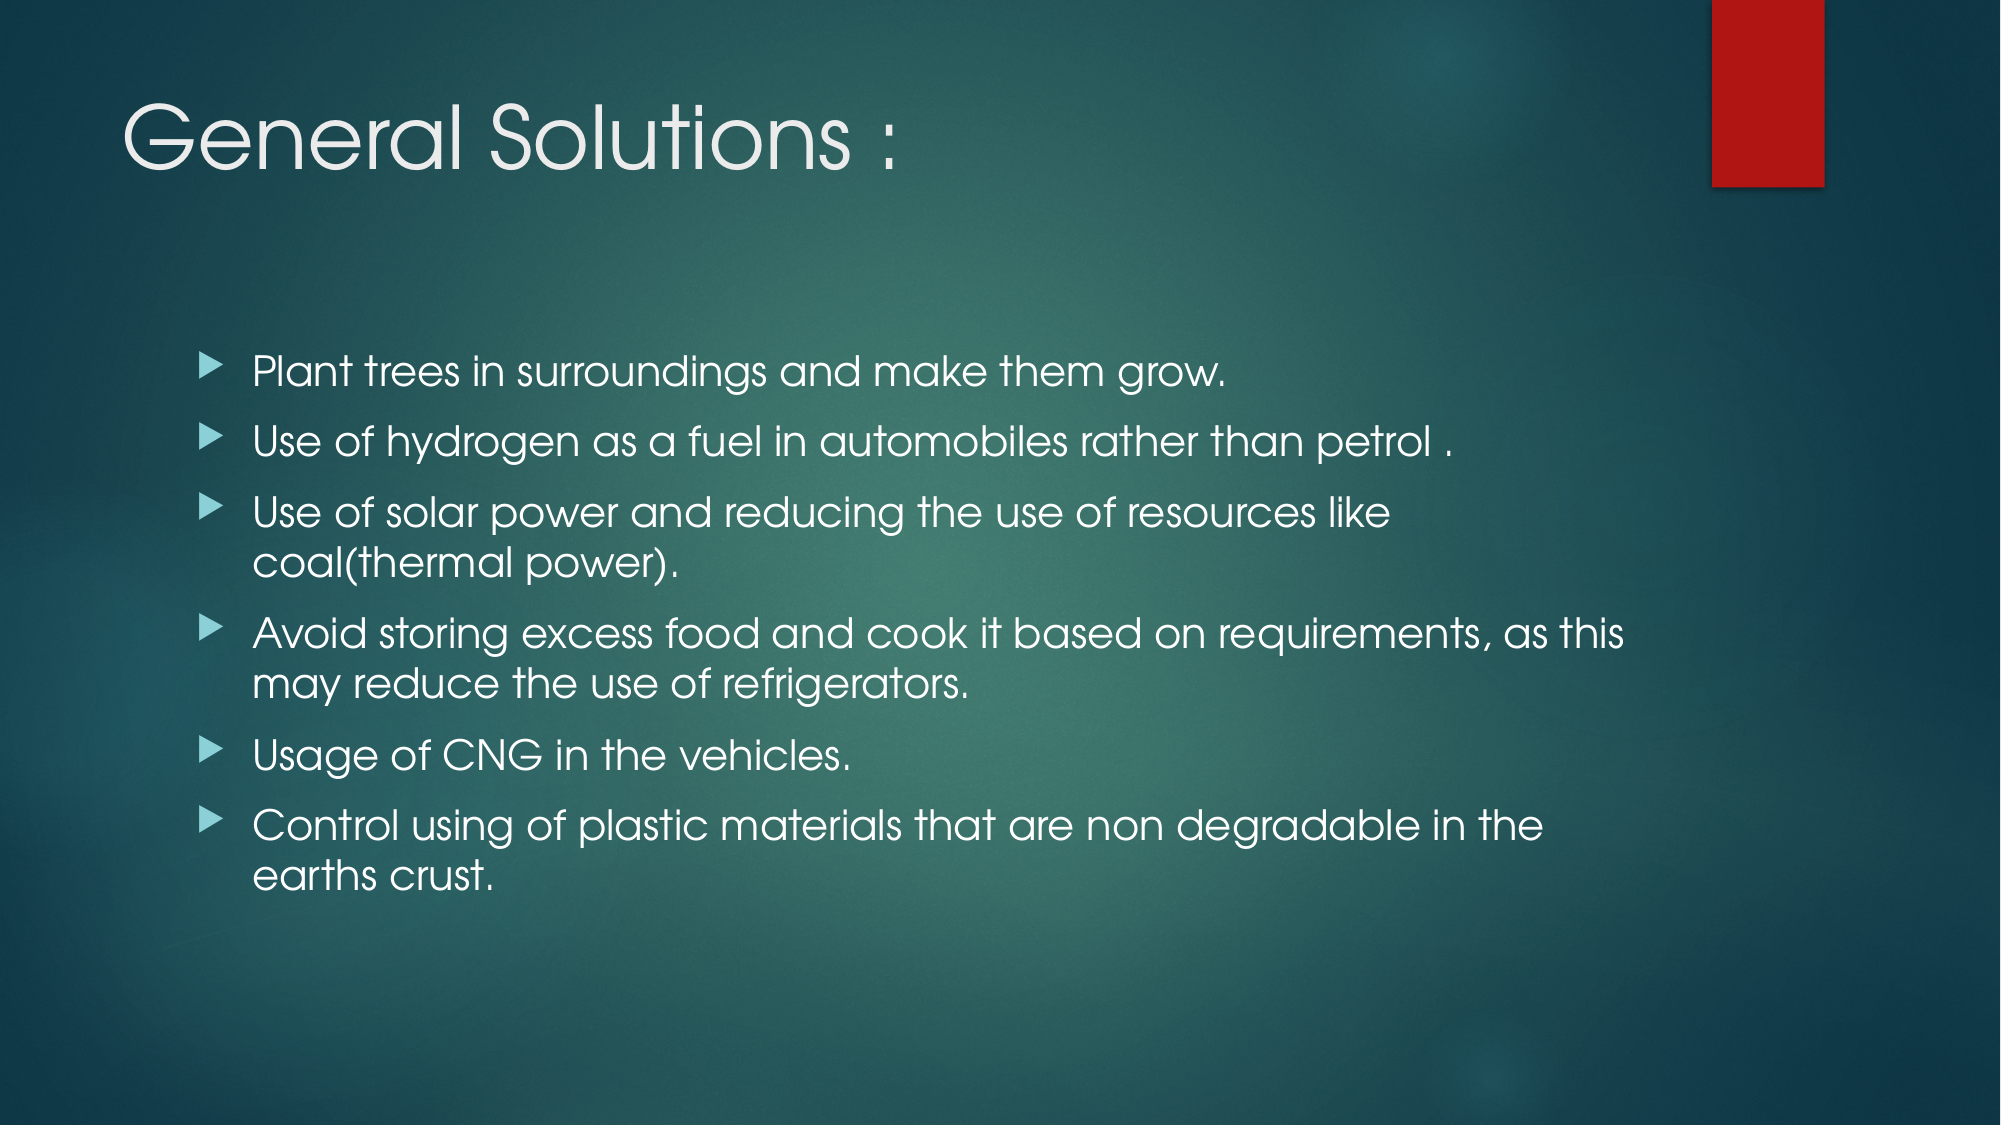

# General Solutions :
Plant trees in surroundings and make them grow.
Use of hydrogen as a fuel in automobiles rather than petrol .
Use of solar power and reducing the use of resources like coal(thermal power).
Avoid storing excess food and cook it based on requirements, as this may reduce the use of refrigerators.
Usage of CNG in the vehicles.
Control using of plastic materials that are non degradable in the earths crust.